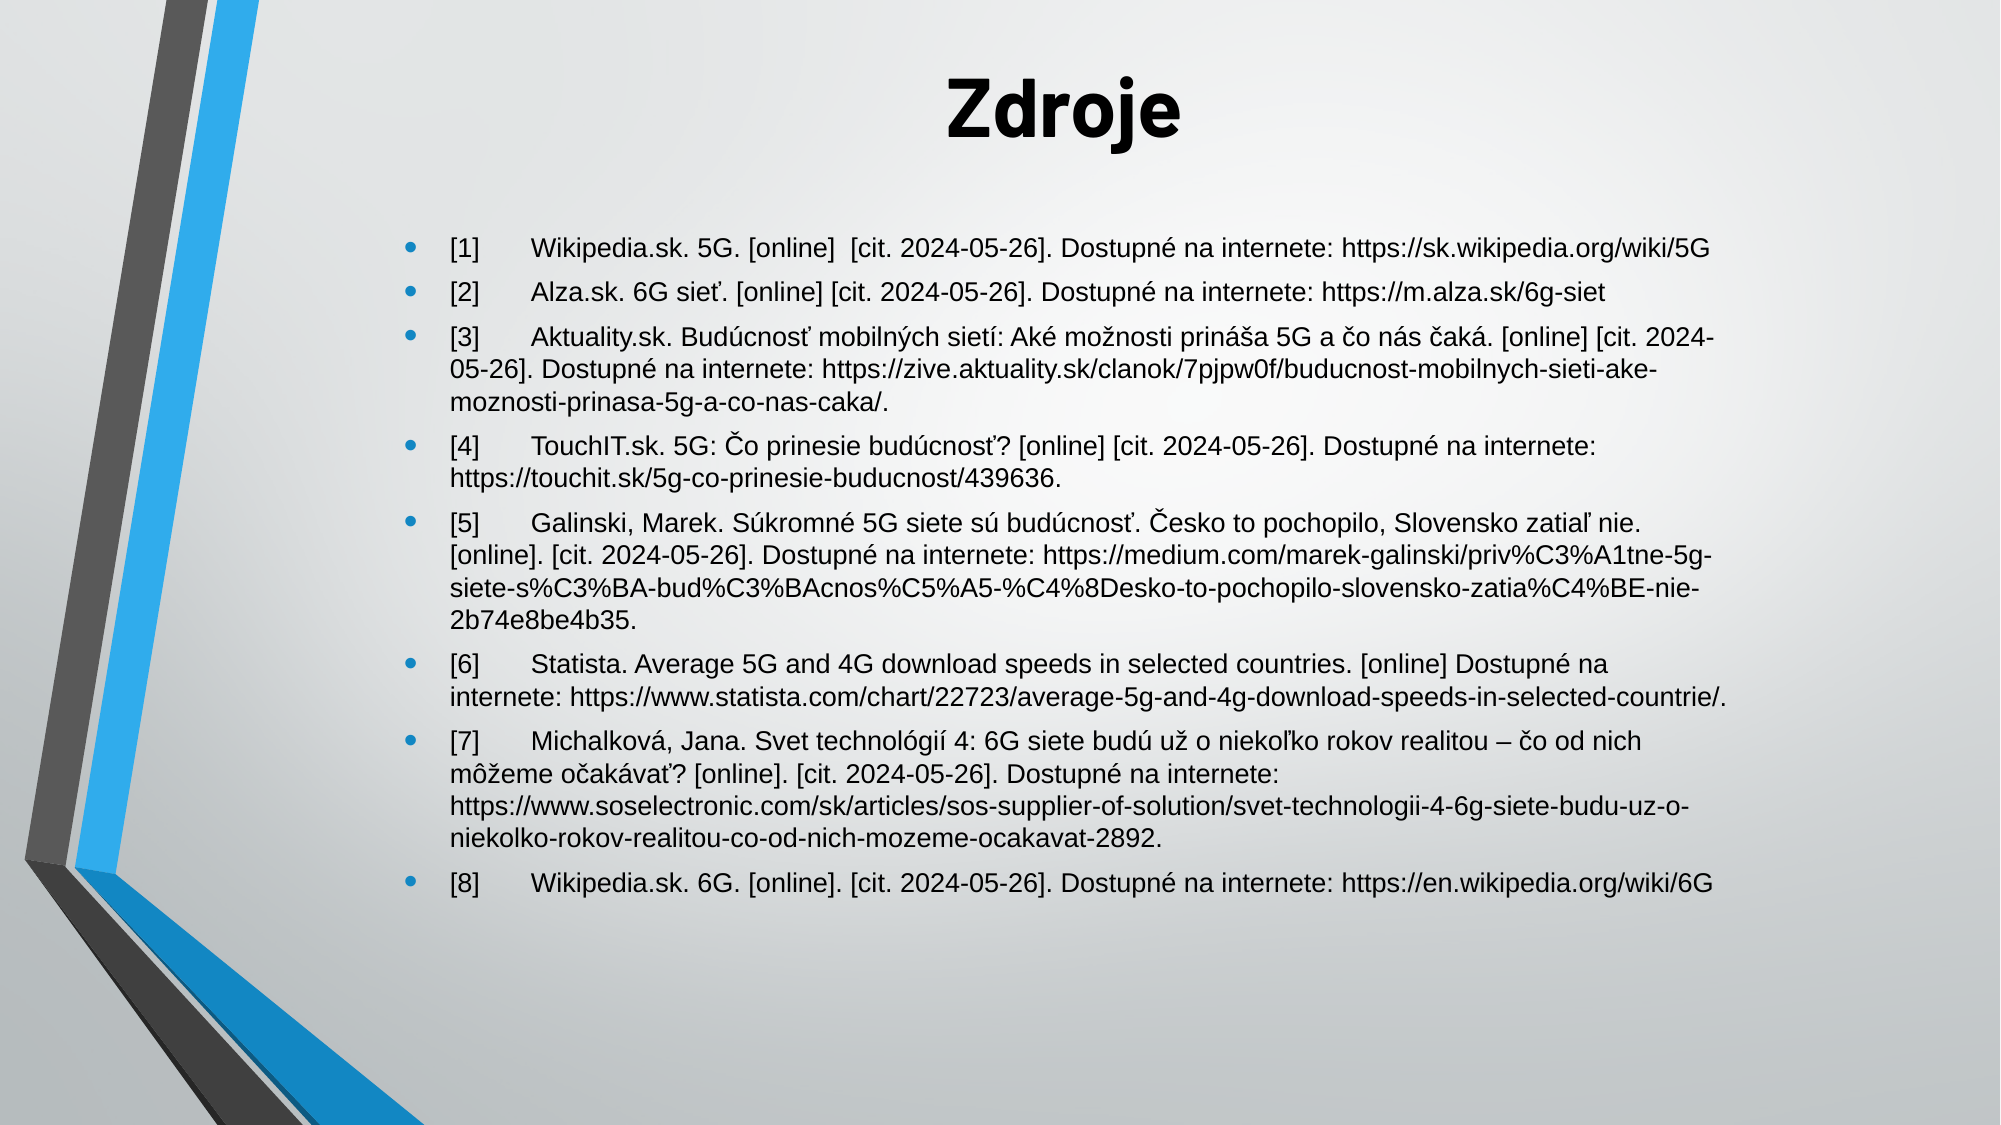

# Zdroje
[1]	Wikipedia.sk. 5G. [online]  [cit. 2024-05-26]. Dostupné na internete: https://sk.wikipedia.org/wiki/5G
[2]	Alza.sk. 6G sieť. [online] [cit. 2024-05-26]. Dostupné na internete: https://m.alza.sk/6g-siet
[3]	Aktuality.sk. Budúcnosť mobilných sietí: Aké možnosti prináša 5G a čo nás čaká. [online] [cit. 2024-05-26]. Dostupné na internete: https://zive.aktuality.sk/clanok/7pjpw0f/buducnost-mobilnych-sieti-ake-moznosti-prinasa-5g-a-co-nas-caka/.
[4]	TouchIT.sk. 5G: Čo prinesie budúcnosť? [online] [cit. 2024-05-26]. Dostupné na internete: https://touchit.sk/5g-co-prinesie-buducnost/439636.
[5]	Galinski, Marek. Súkromné 5G siete sú budúcnosť. Česko to pochopilo, Slovensko zatiaľ nie. [online]. [cit. 2024-05-26]. Dostupné na internete: https://medium.com/marek-galinski/priv%C3%A1tne-5g-siete-s%C3%BA-bud%C3%BAcnos%C5%A5-%C4%8Desko-to-pochopilo-slovensko-zatia%C4%BE-nie-2b74e8be4b35.
[6]	Statista. Average 5G and 4G download speeds in selected countries. [online] Dostupné na internete: https://www.statista.com/chart/22723/average-5g-and-4g-download-speeds-in-selected-countrie/.
[7]	Michalková, Jana. Svet technológií 4: 6G siete budú už o niekoľko rokov realitou – čo od nich môžeme očakávať? [online]. [cit. 2024-05-26]. Dostupné na internete: https://www.soselectronic.com/sk/articles/sos-supplier-of-solution/svet-technologii-4-6g-siete-budu-uz-o-niekolko-rokov-realitou-co-od-nich-mozeme-ocakavat-2892.
[8]	Wikipedia.sk. 6G. [online]. [cit. 2024-05-26]. Dostupné na internete: https://en.wikipedia.org/wiki/6G